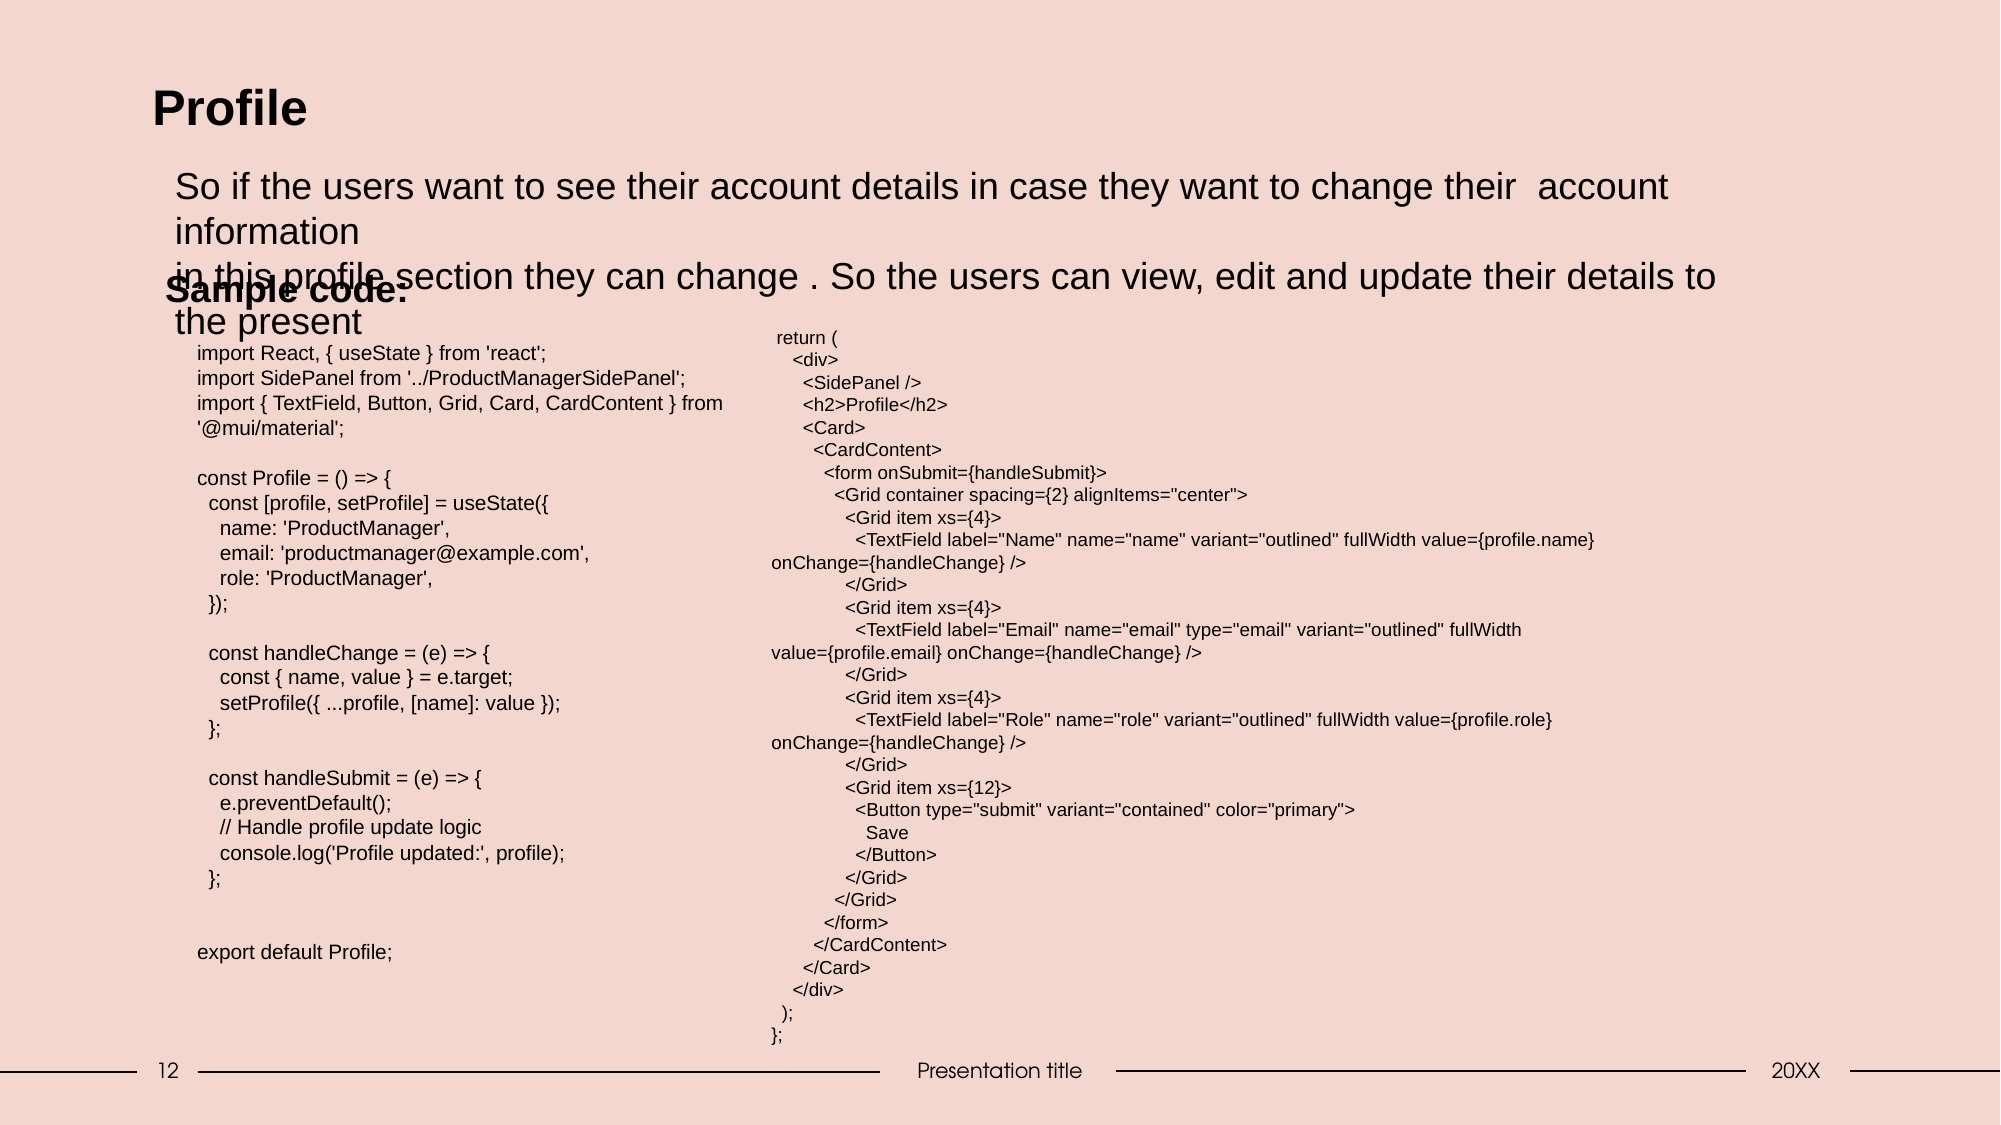

Profile
So if the users want to see their account details in case they want to change their  account information
in this profile section they can change . So the users can view, edit and update their details to the present
Sample code:
 return (
    <div>
      <SidePanel />
      <h2>Profile</h2>
      <Card>
        <CardContent>
          <form onSubmit={handleSubmit}>
            <Grid container spacing={2} alignItems="center">
              <Grid item xs={4}>
                <TextField label="Name" name="name" variant="outlined" fullWidth value={profile.name} onChange={handleChange} />
              </Grid>
              <Grid item xs={4}>
                <TextField label="Email" name="email" type="email" variant="outlined" fullWidth value={profile.email} onChange={handleChange} />
              </Grid>
              <Grid item xs={4}>
                <TextField label="Role" name="role" variant="outlined" fullWidth value={profile.role} onChange={handleChange} />
              </Grid>
              <Grid item xs={12}>
                <Button type="submit" variant="contained" color="primary">
                  Save
                </Button>
              </Grid>
            </Grid>
          </form>
        </CardContent>
      </Card>
    </div>
  );
};
import React, { useState } from 'react';
import SidePanel from '../ProductManagerSidePanel';
import { TextField, Button, Grid, Card, CardContent } from '@mui/material';

const Profile = () => {
  const [profile, setProfile] = useState({
    name: 'ProductManager',
    email: 'productmanager@example.com',
    role: 'ProductManager',
  });

  const handleChange = (e) => {
    const { name, value } = e.target;
    setProfile({ ...profile, [name]: value });
  };

  const handleSubmit = (e) => {
    e.preventDefault();
    // Handle profile update logic
    console.log('Profile updated:', profile);
  };

export default Profile;
12
Presentation title
20XX